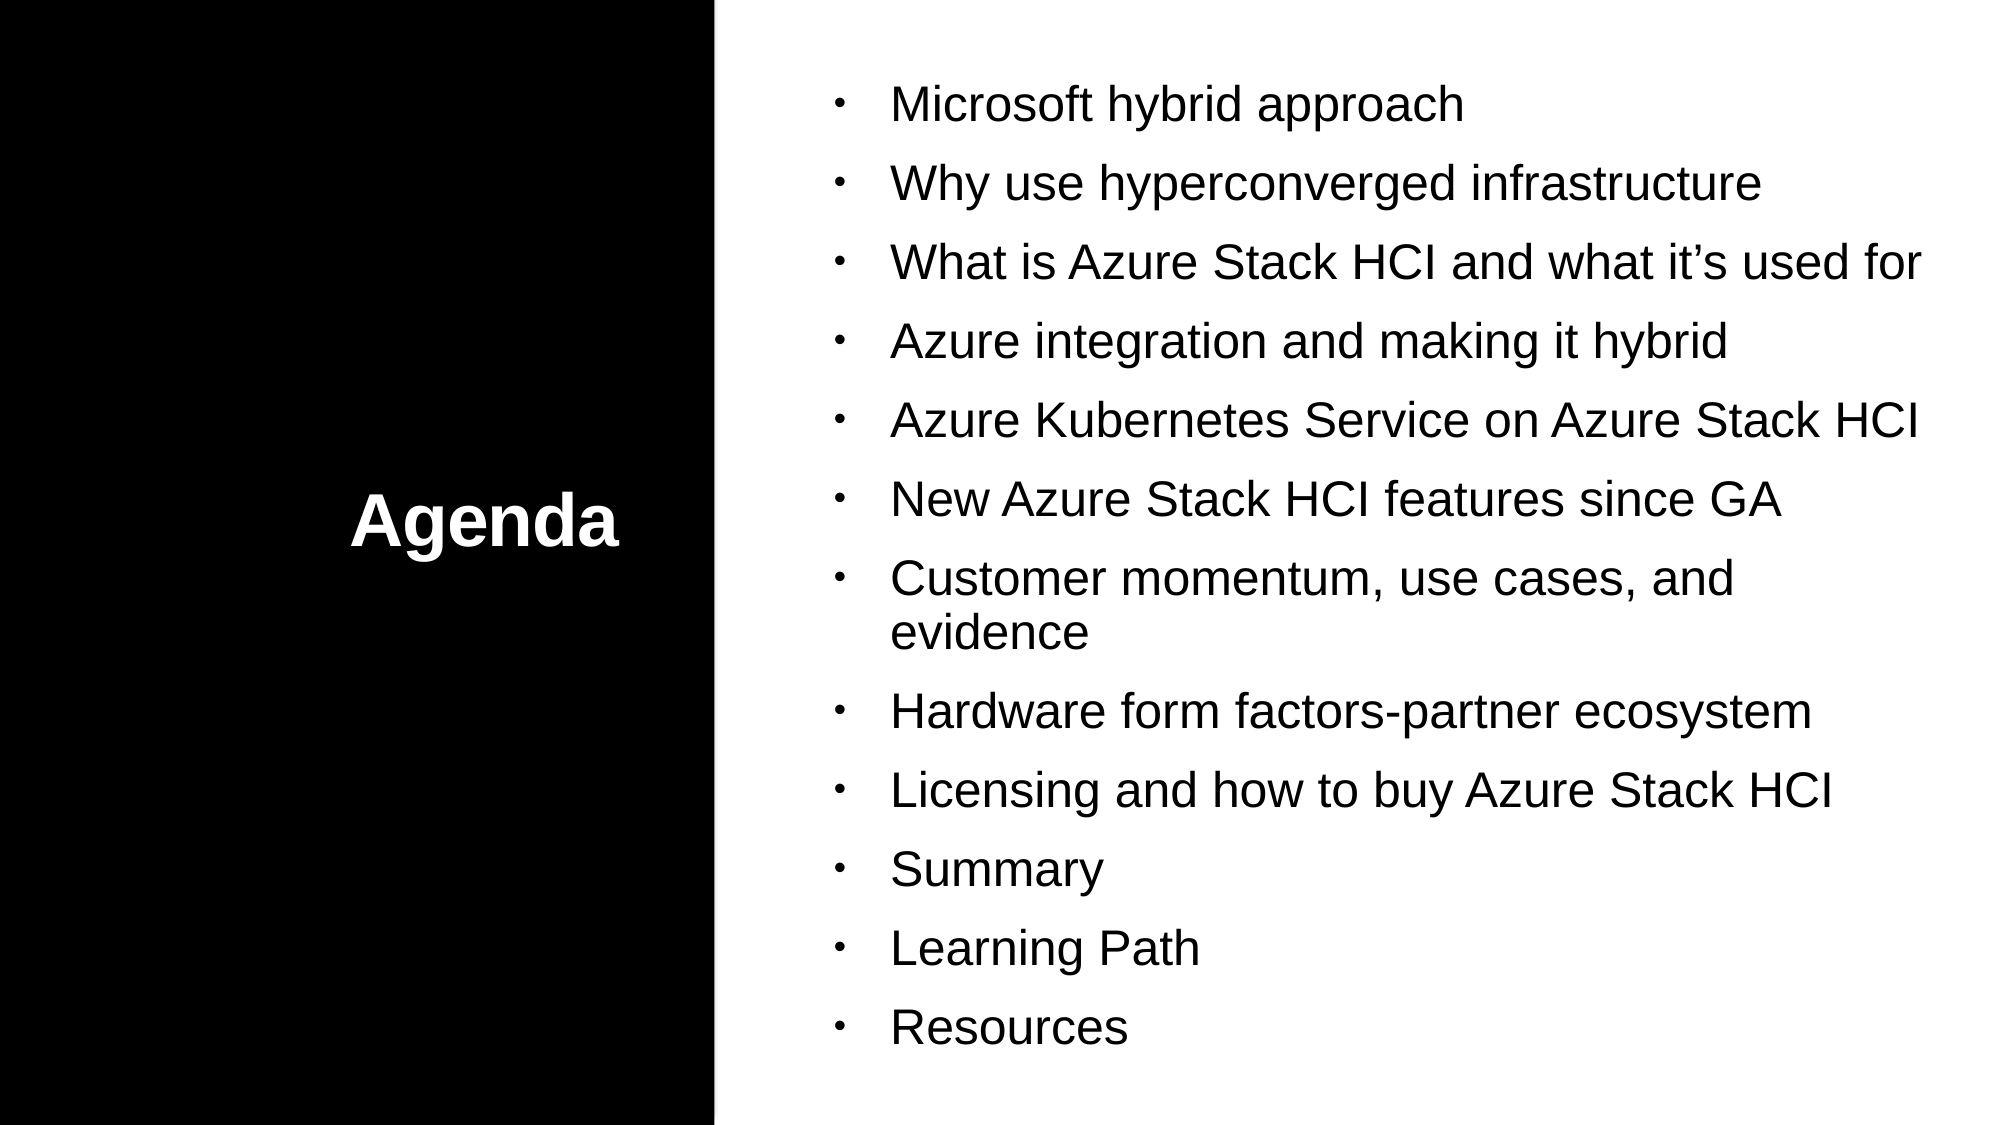

Microsoft hybrid approach
Why use hyperconverged infrastructure
What is Azure Stack HCI and what it’s used for
Azure integration and making it hybrid
Azure Kubernetes Service on Azure Stack HCI
New Azure Stack HCI features since GA
Customer momentum, use cases, and evidence
Hardware form factors-partner ecosystem
Licensing and how to buy Azure Stack HCI
Summary
Learning Path
Resources
Agenda